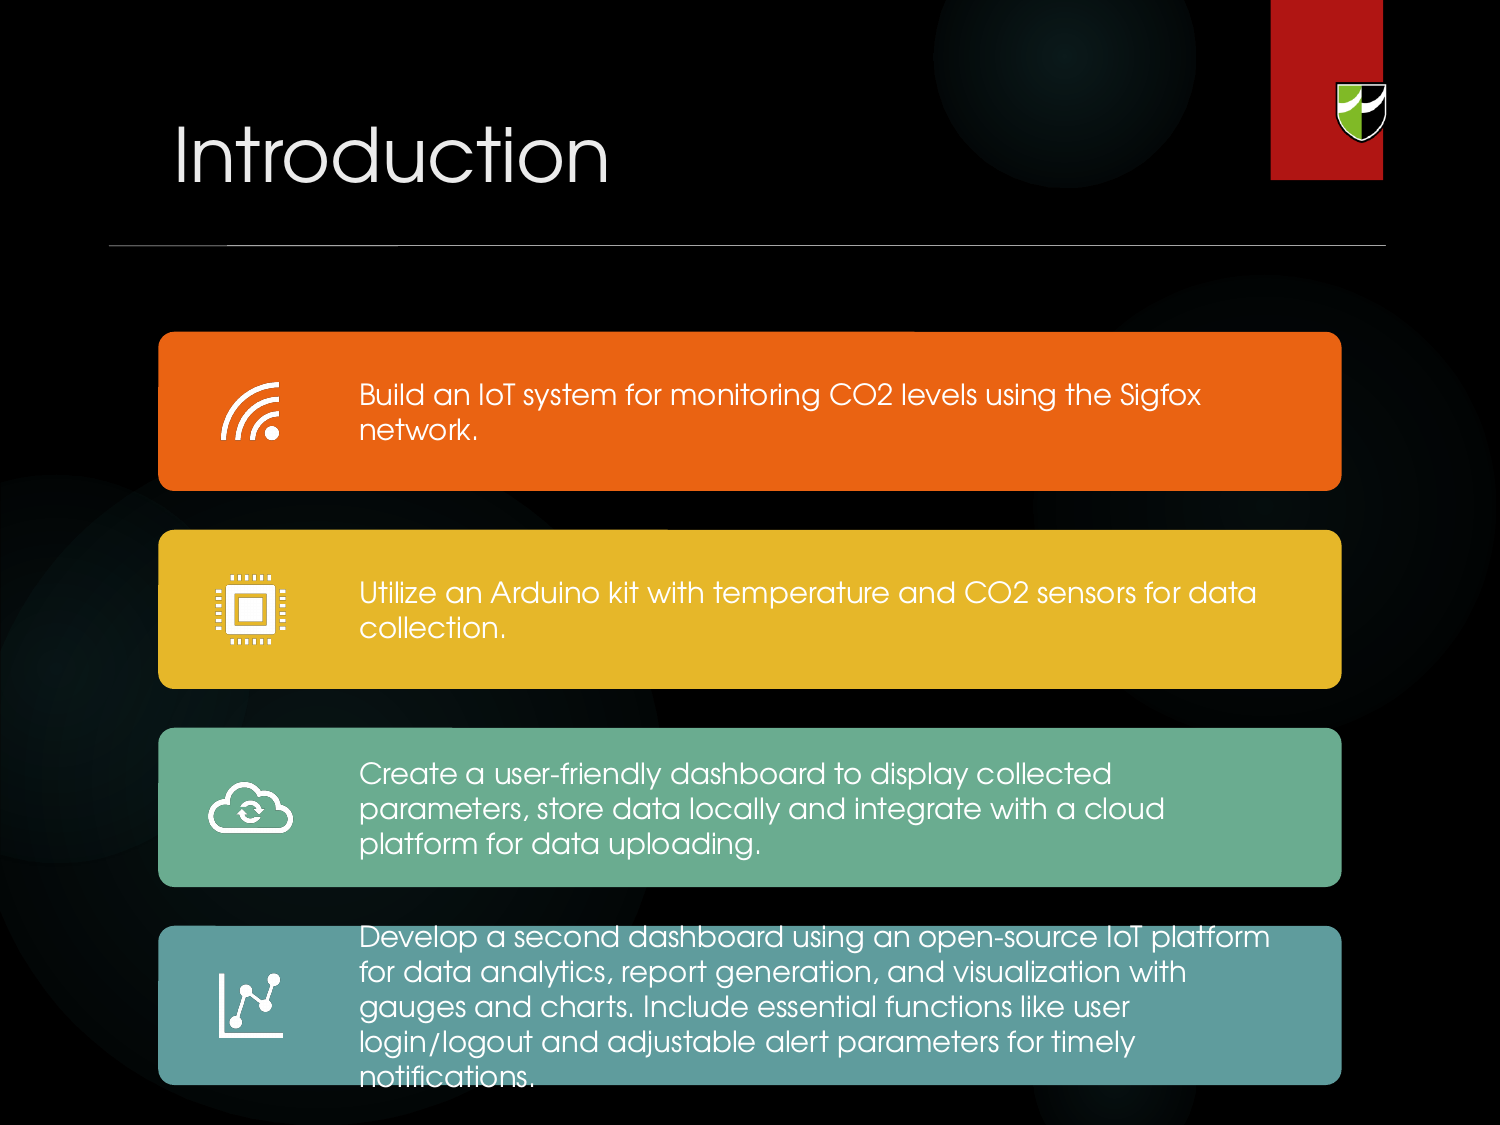

# Introduction
Build an IoT system for monitoring CO2 levels using the Sigfox network.
Utilize an Arduino kit with temperature and CO2 sensors for data collection.
Create a user-friendly dashboard to display collected parameters, store data locally and integrate with a cloud platform for data uploading.
Develop a second dashboard using an open-source IoT platform for data analytics, report generation, and visualization with gauges and charts. Include essential functions like user login/logout and adjustable alert parameters for timely notifications.